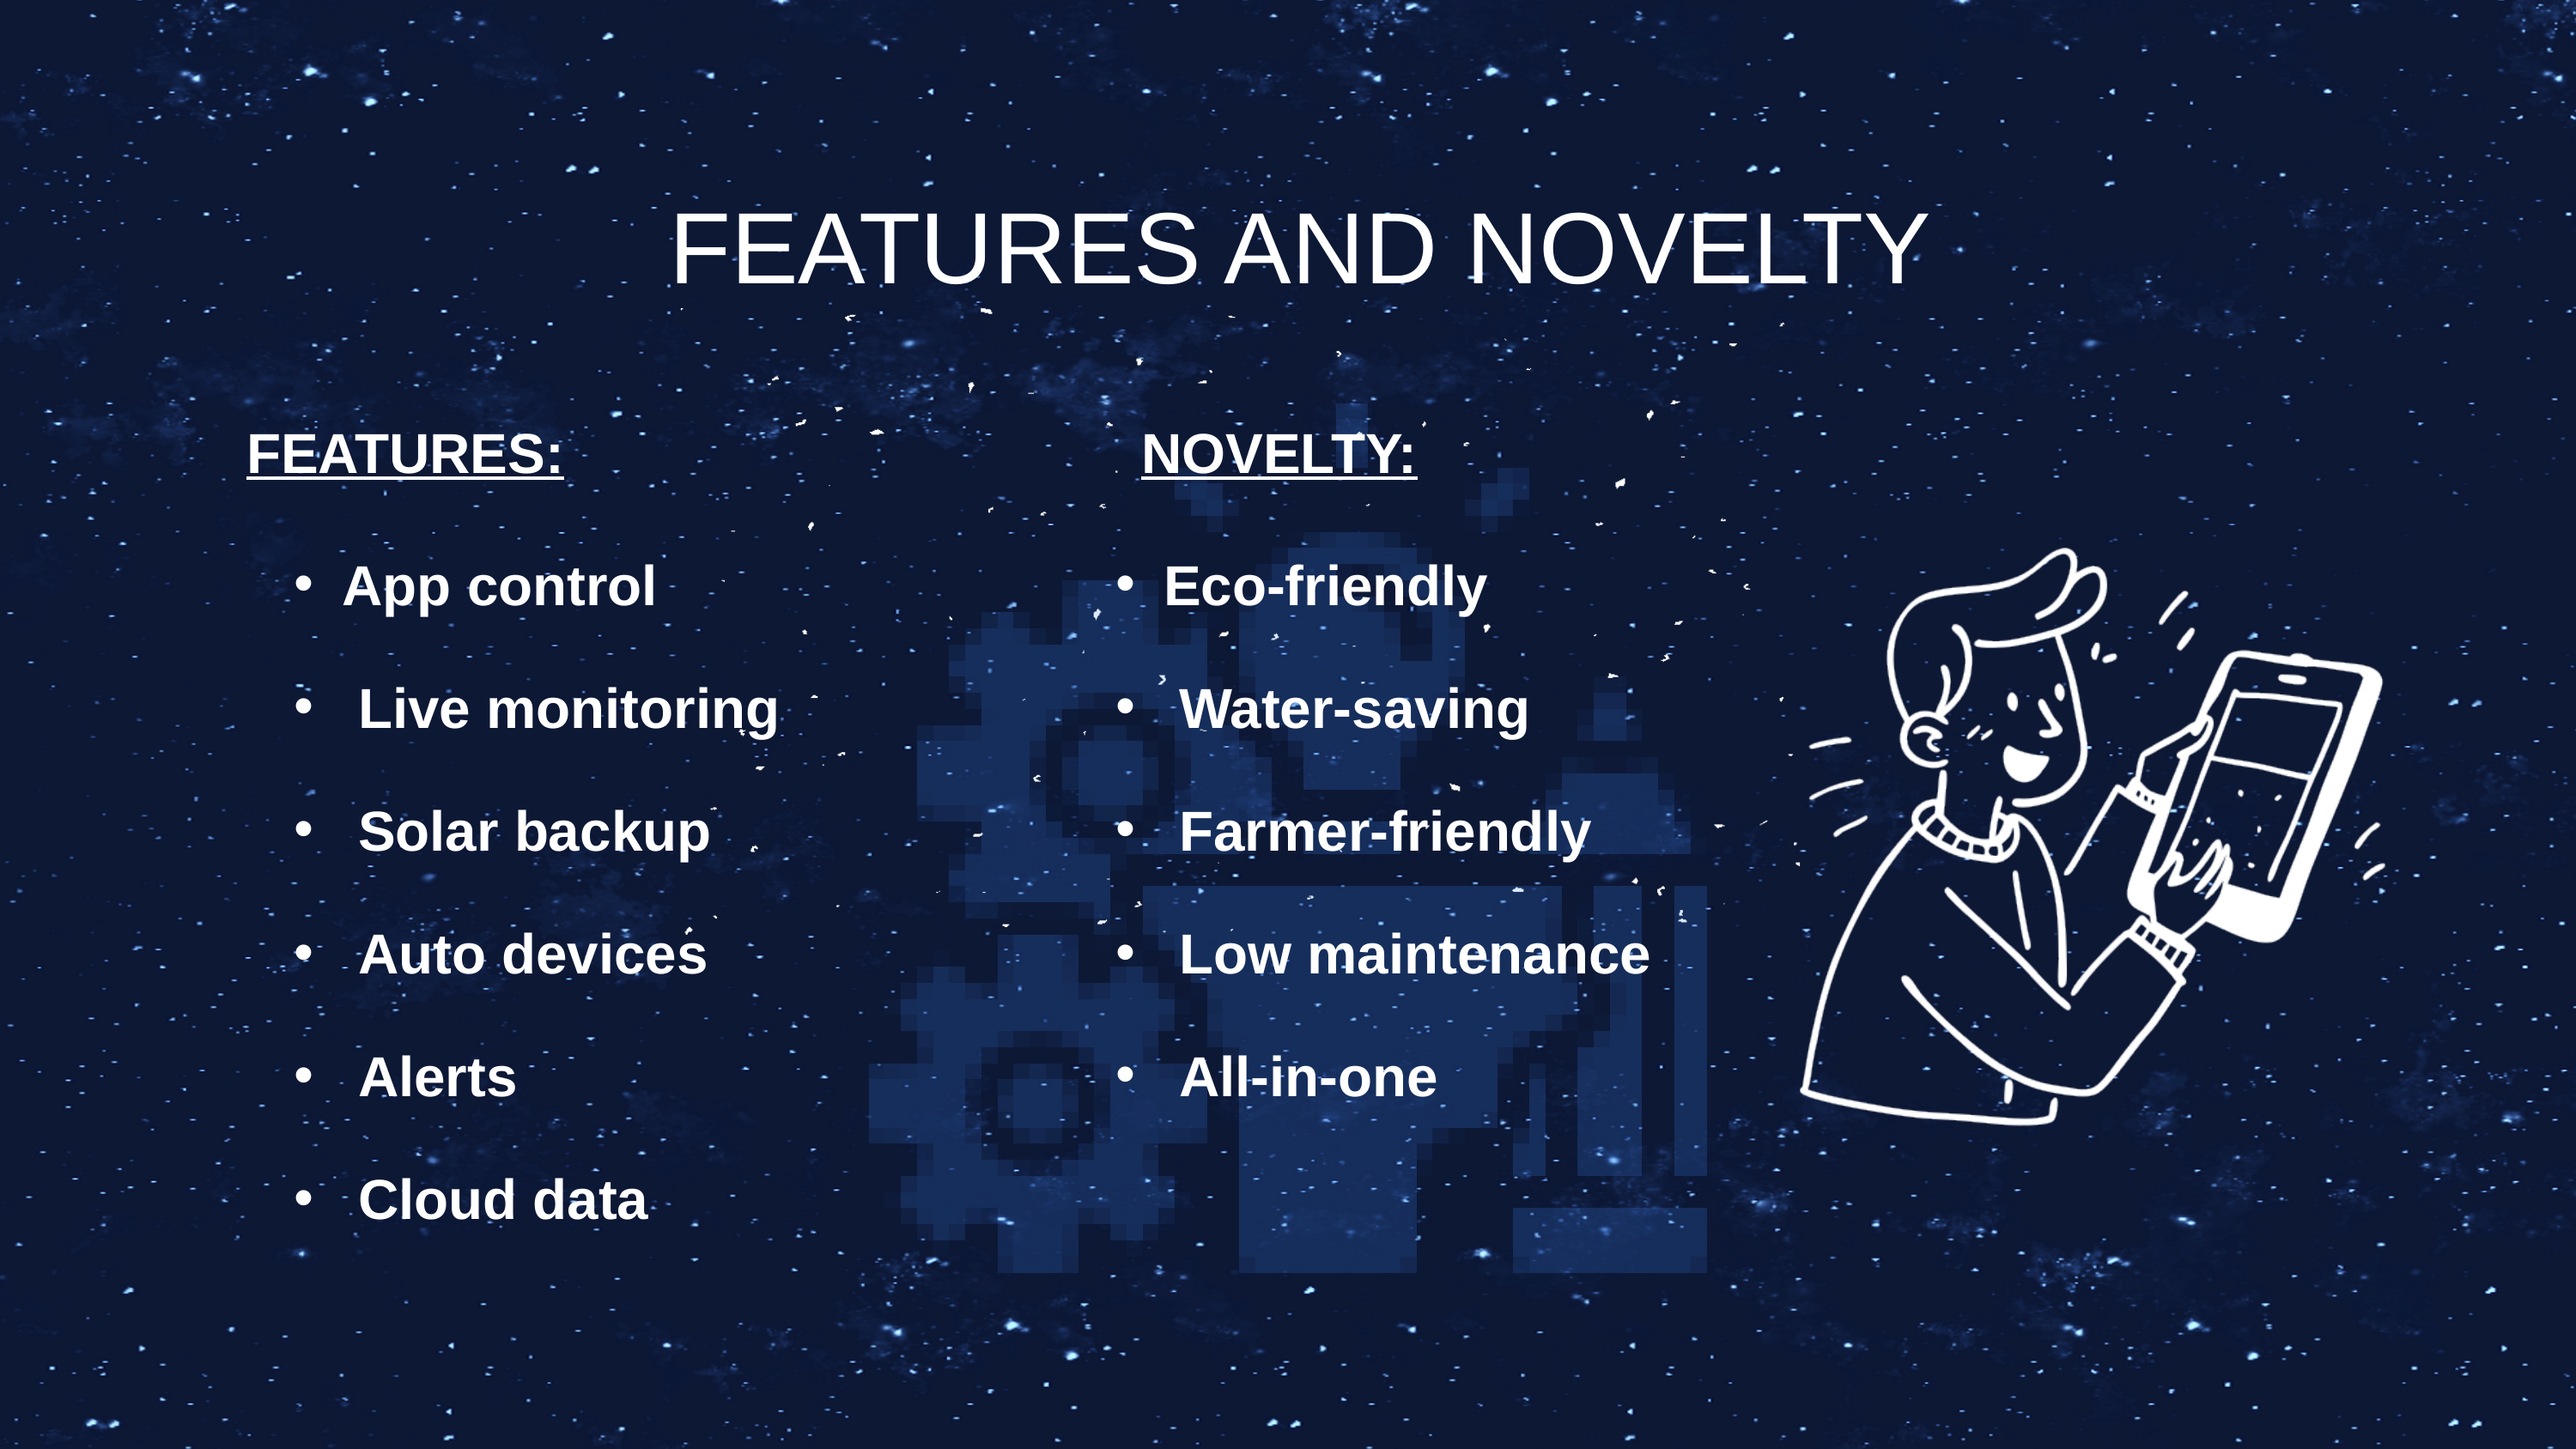

FEATURES AND NOVELTY

FEATURES:
NOVELTY:

App control
 Live monitoring
 Solar backup
 Auto devices
 Alerts
 Cloud data

Eco-friendly
 Water-saving
 Farmer-friendly
 Low maintenance
 All-in-one